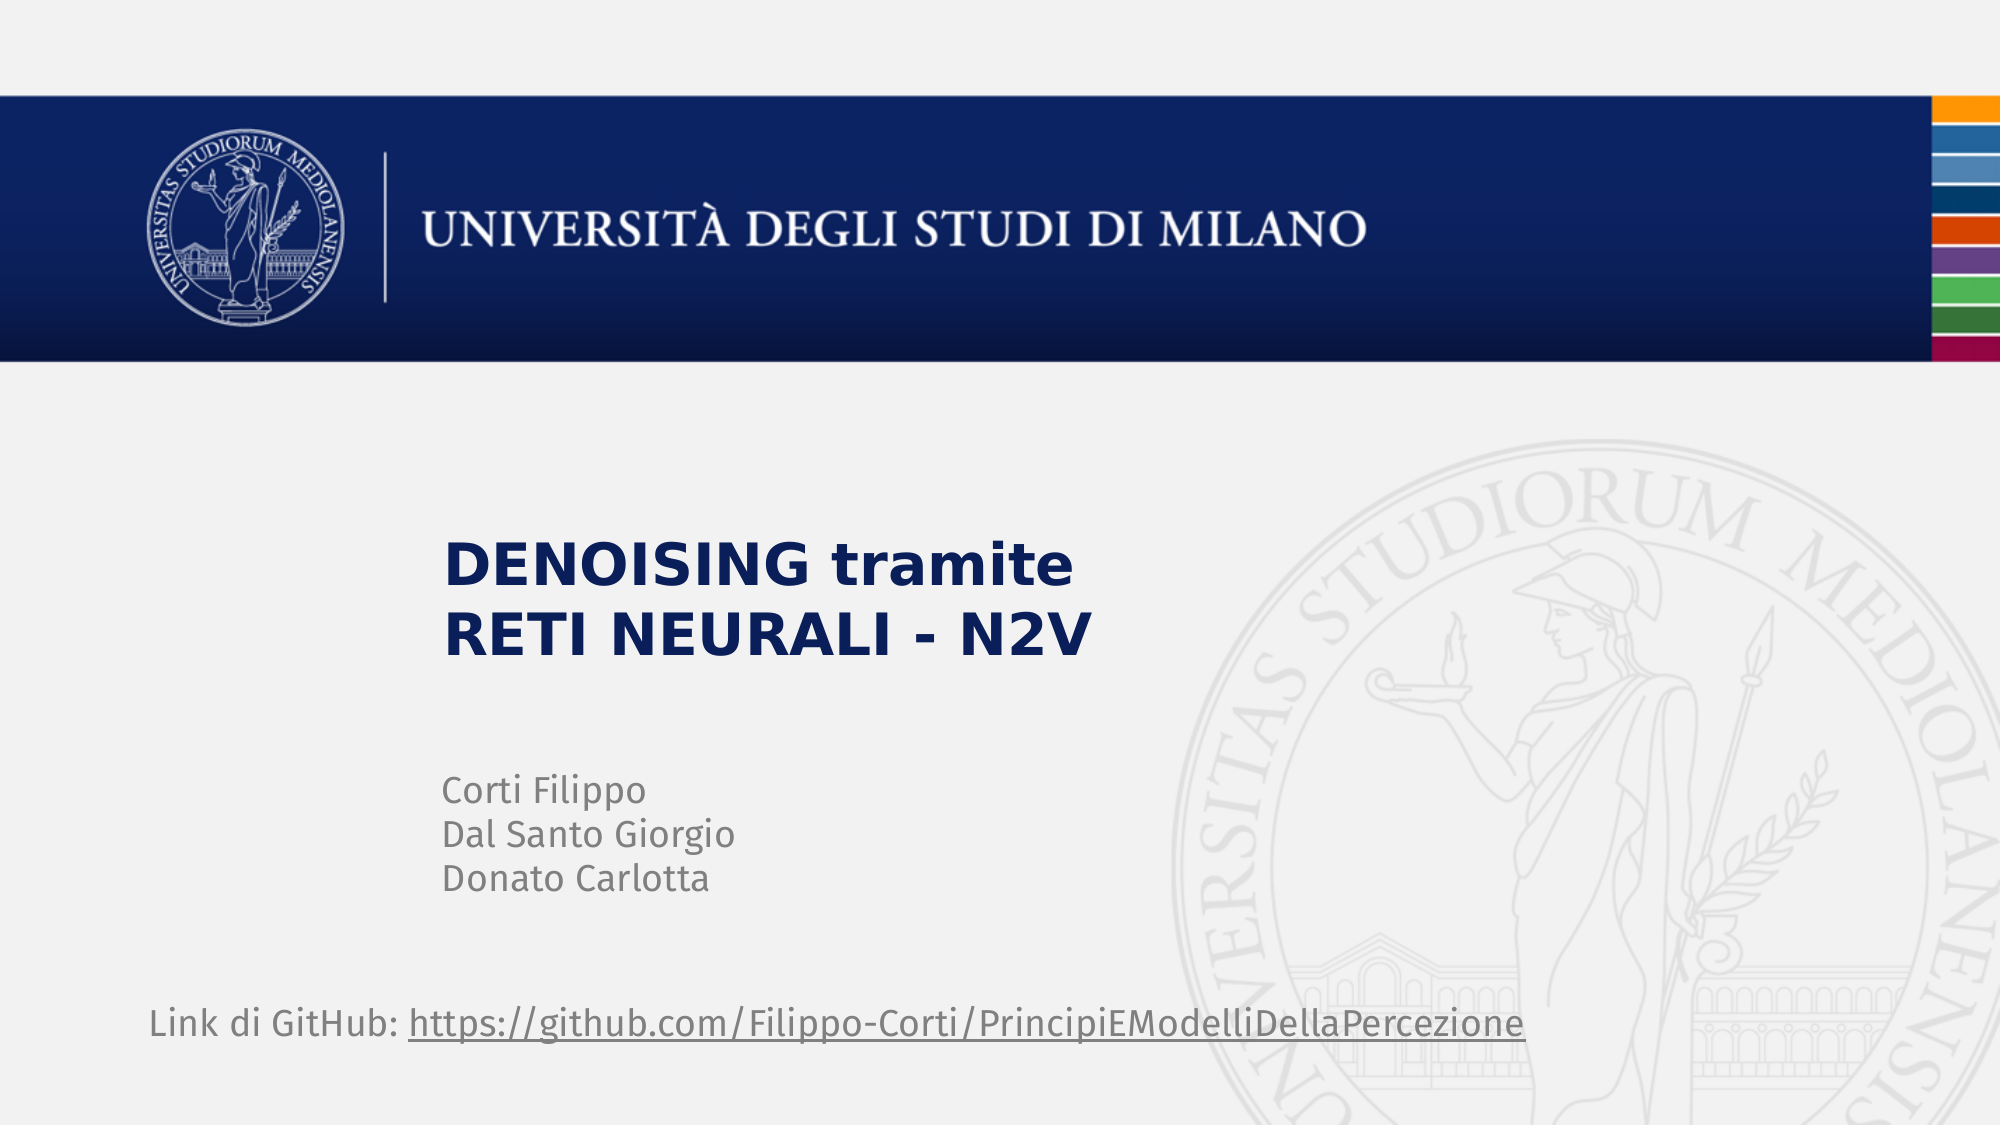

# DENOISING tramite RETI NEURALI - N2V
Corti Filippo
Dal Santo Giorgio
Donato Carlotta
Link di GitHub: https://github.com/Filippo-Corti/PrincipiEModelliDellaPercezione